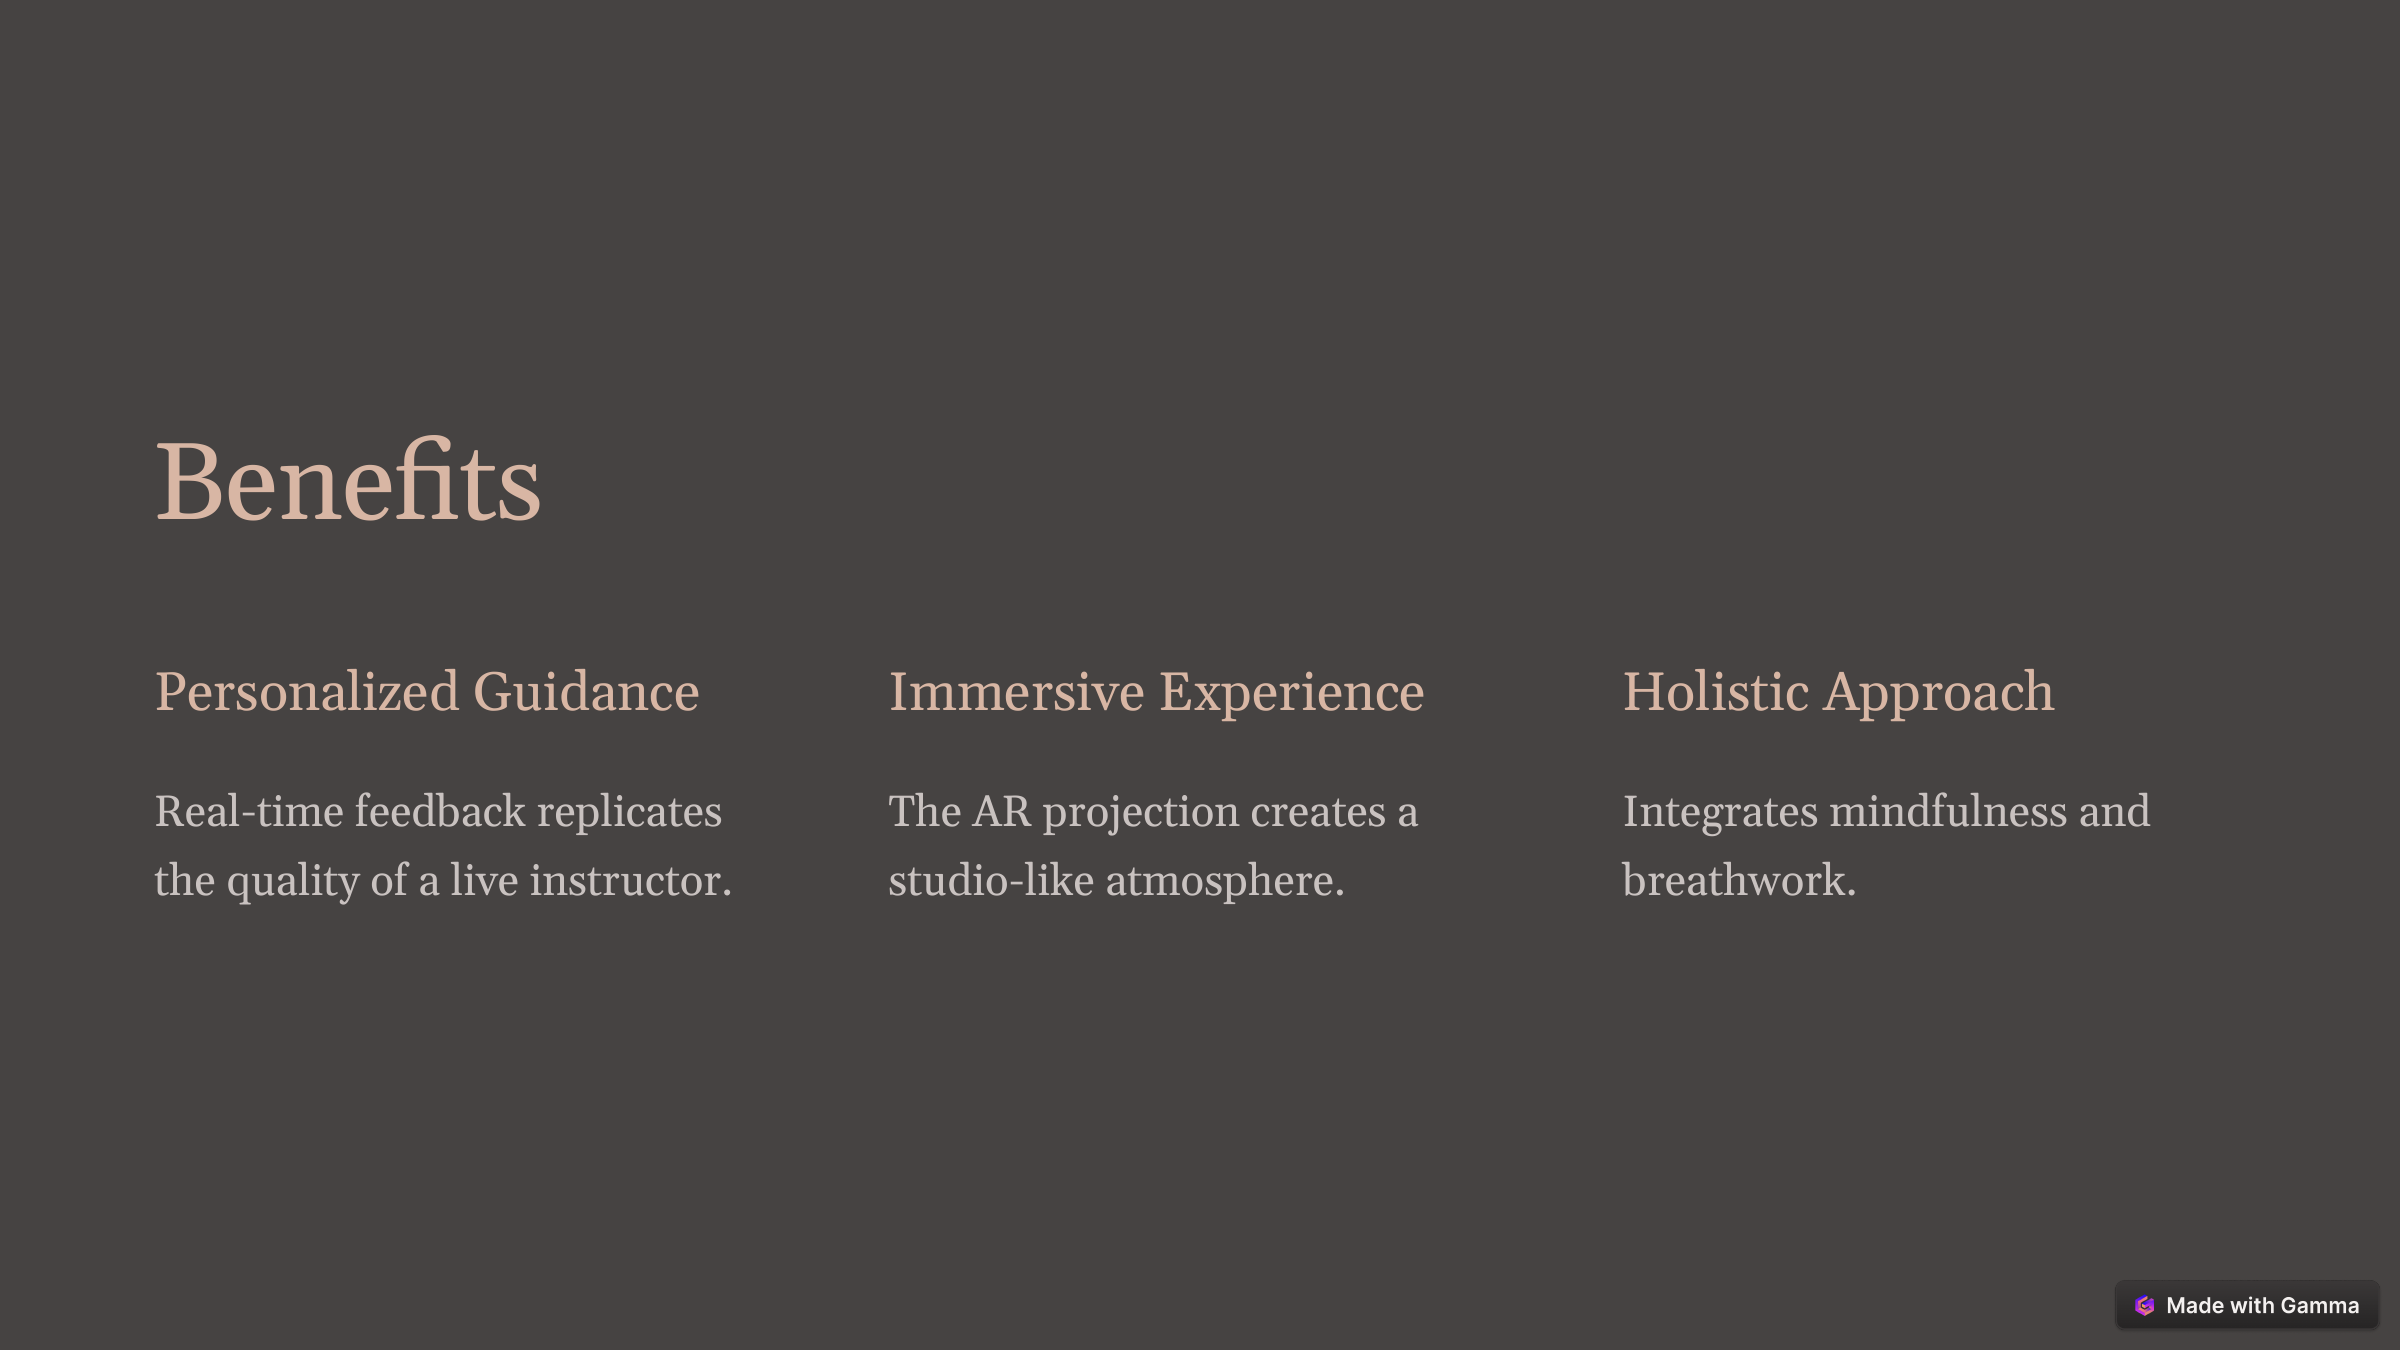

Benefits
Personalized Guidance
Immersive Experience
Holistic Approach
Real-time feedback replicates the quality of a live instructor.
The AR projection creates a studio-like atmosphere.
Integrates mindfulness and breathwork.